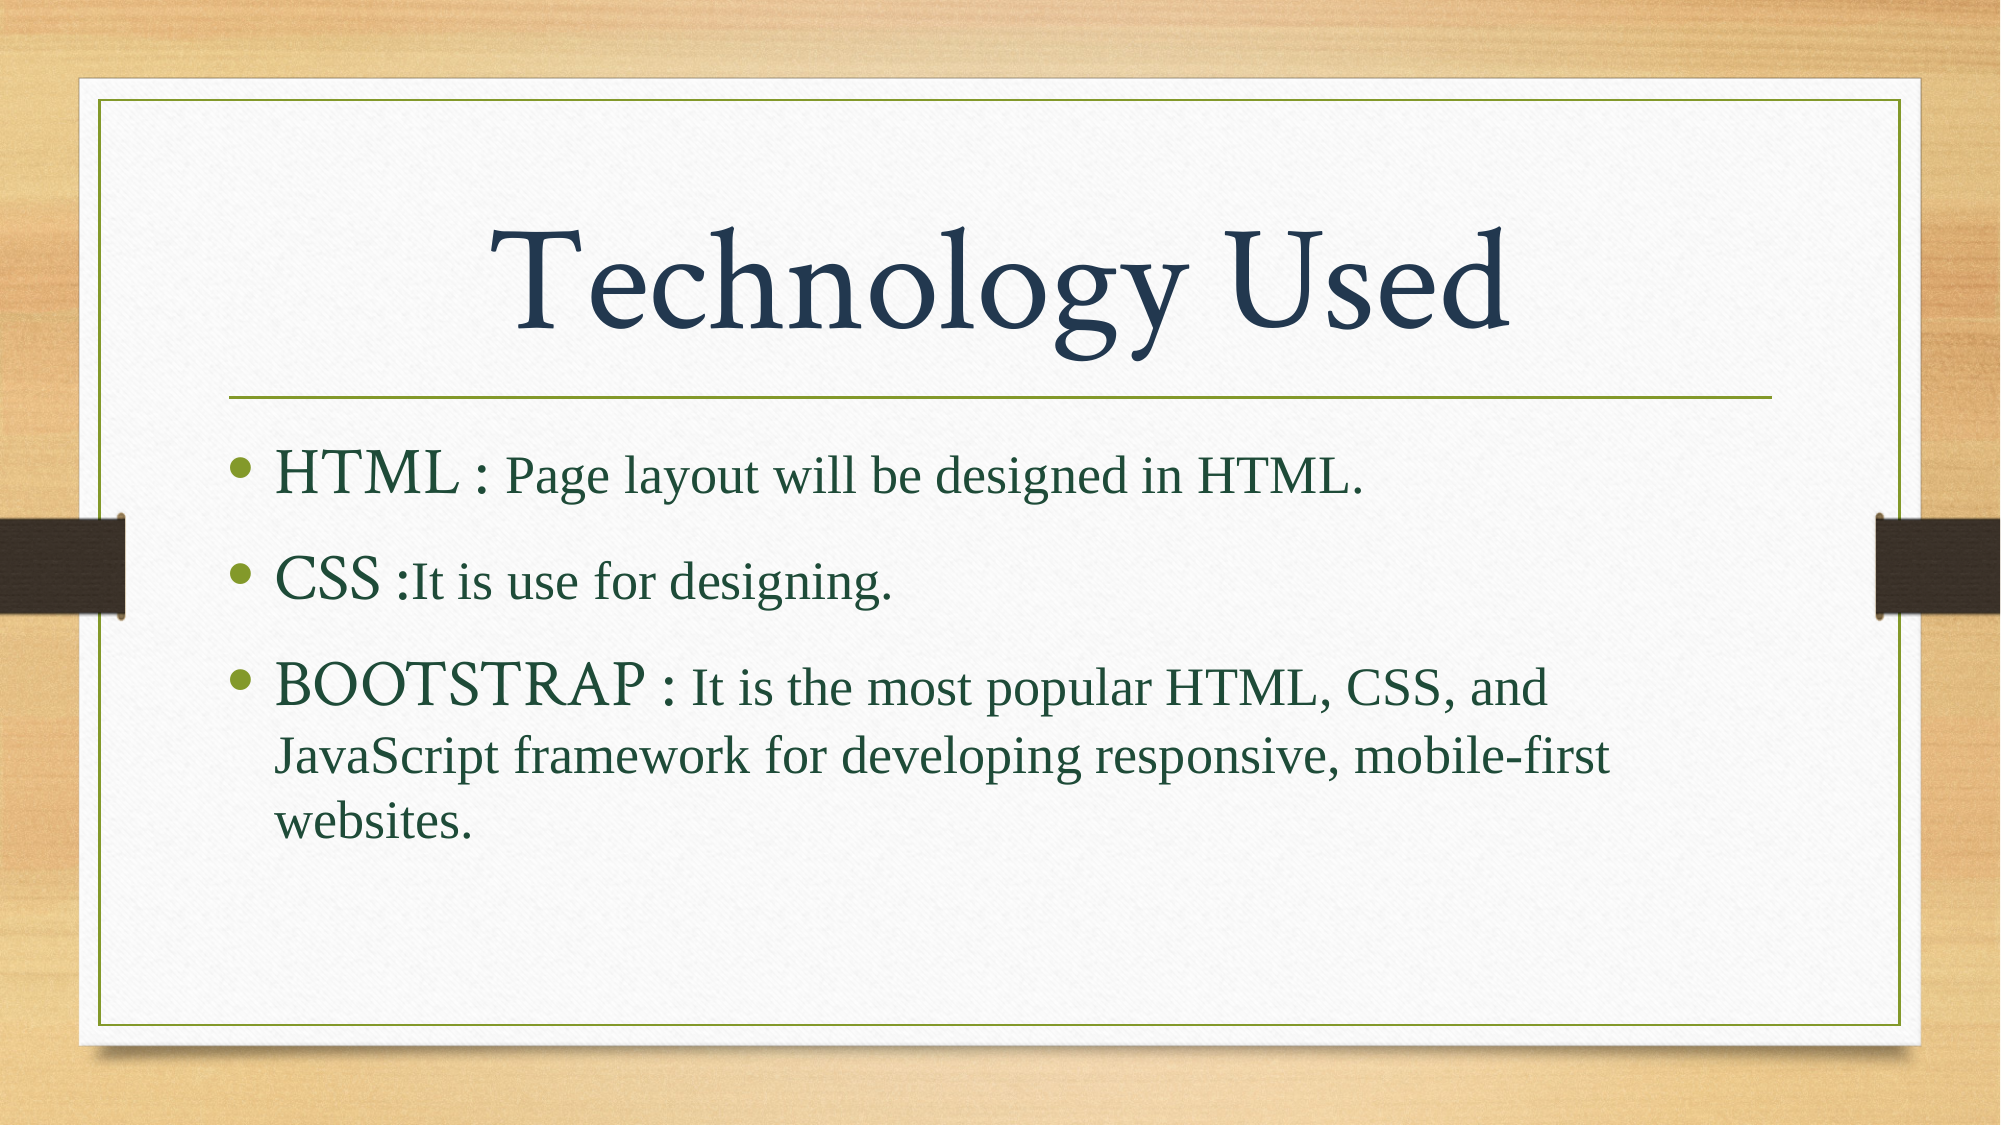

# Technology Used
HTML : Page layout will be designed in HTML.
CSS :It is use for designing.
BOOTSTRAP : It is the most popular HTML, CSS, and JavaScript framework for developing responsive, mobile-first websites.